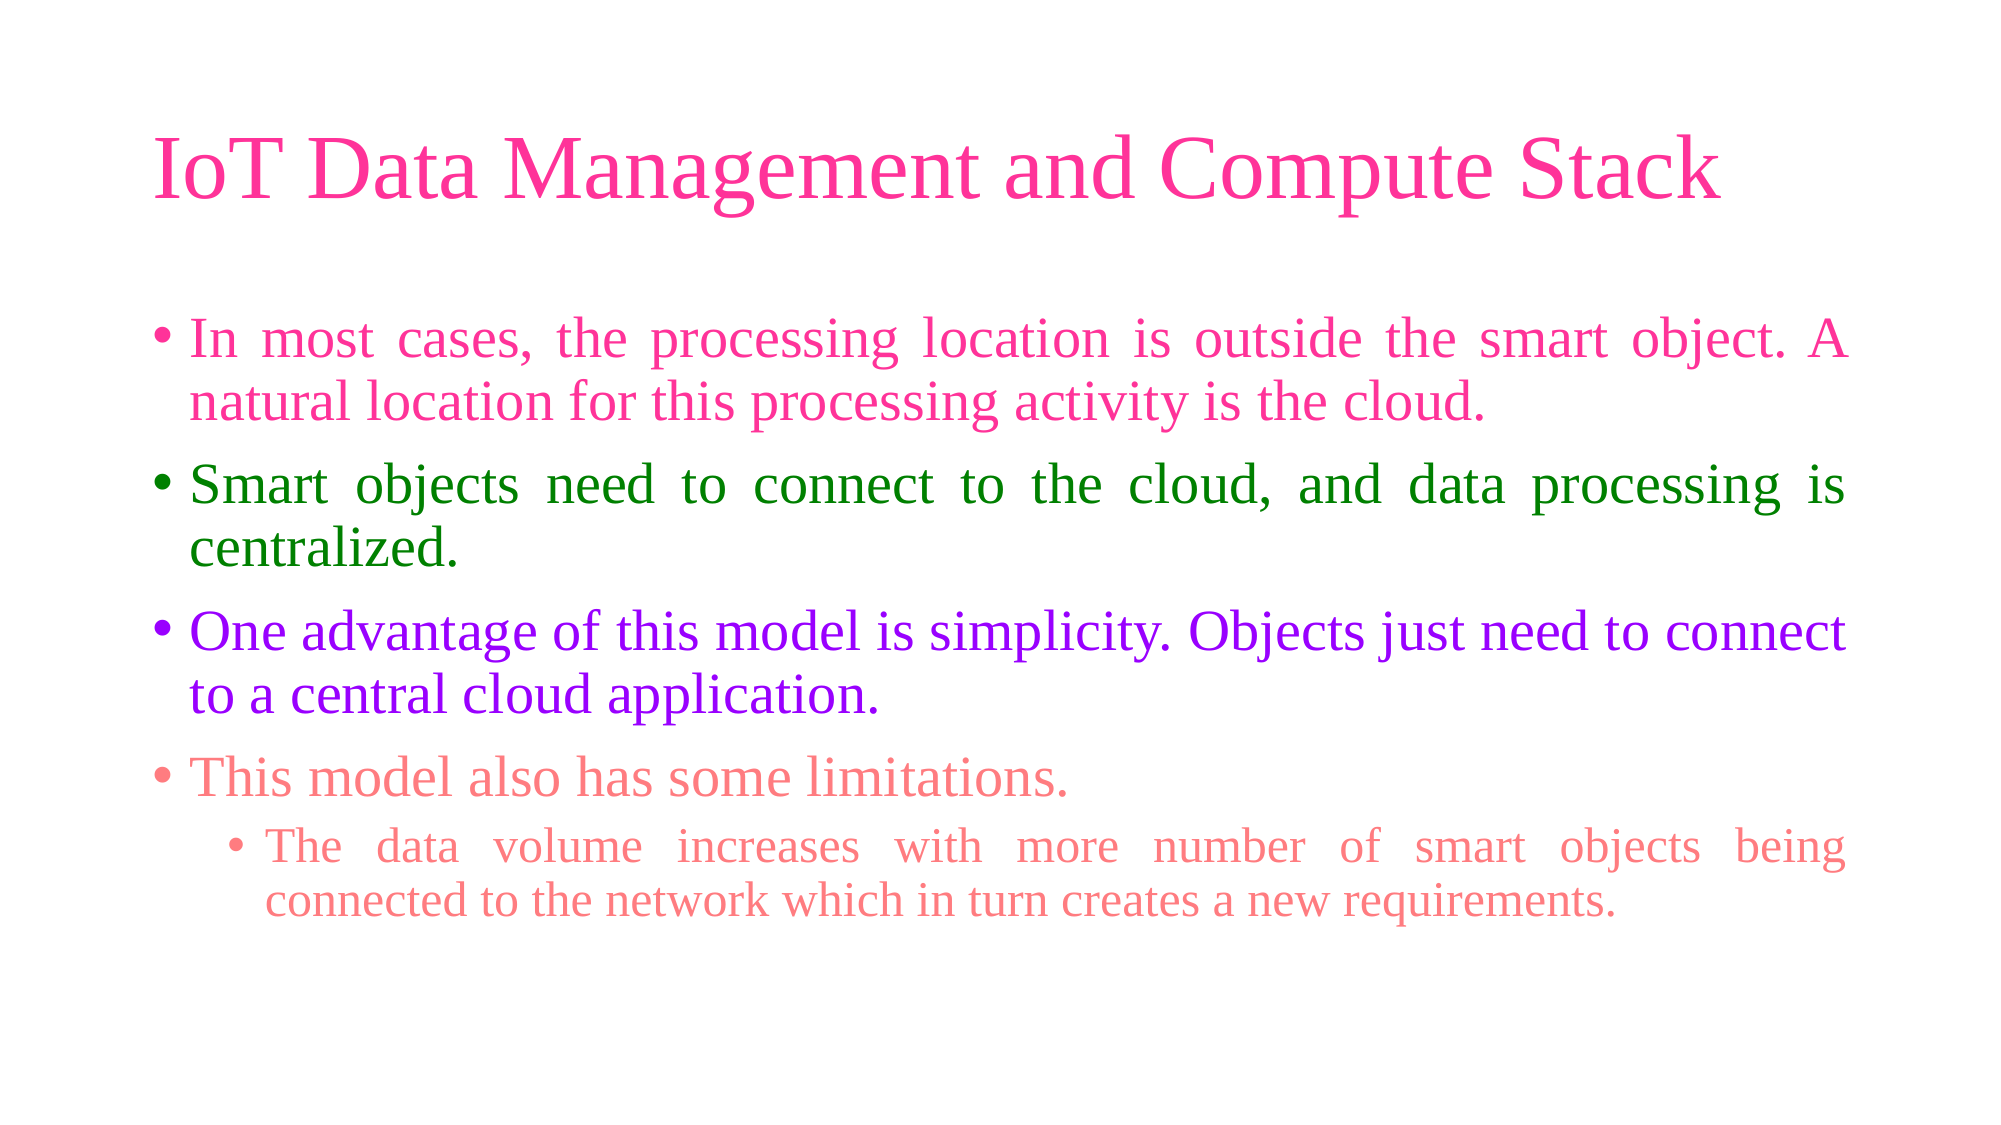

# IoT Data Management and Compute Stack
In most cases, the processing location is outside the smart object. A natural location for this processing activity is the cloud.
Smart objects need to connect to the cloud, and data processing is centralized.
One advantage of this model is simplicity. Objects just need to connect to a central cloud application.
This model also has some limitations.
The data volume increases with more number of smart objects being connected to the network which in turn creates a new requirements.